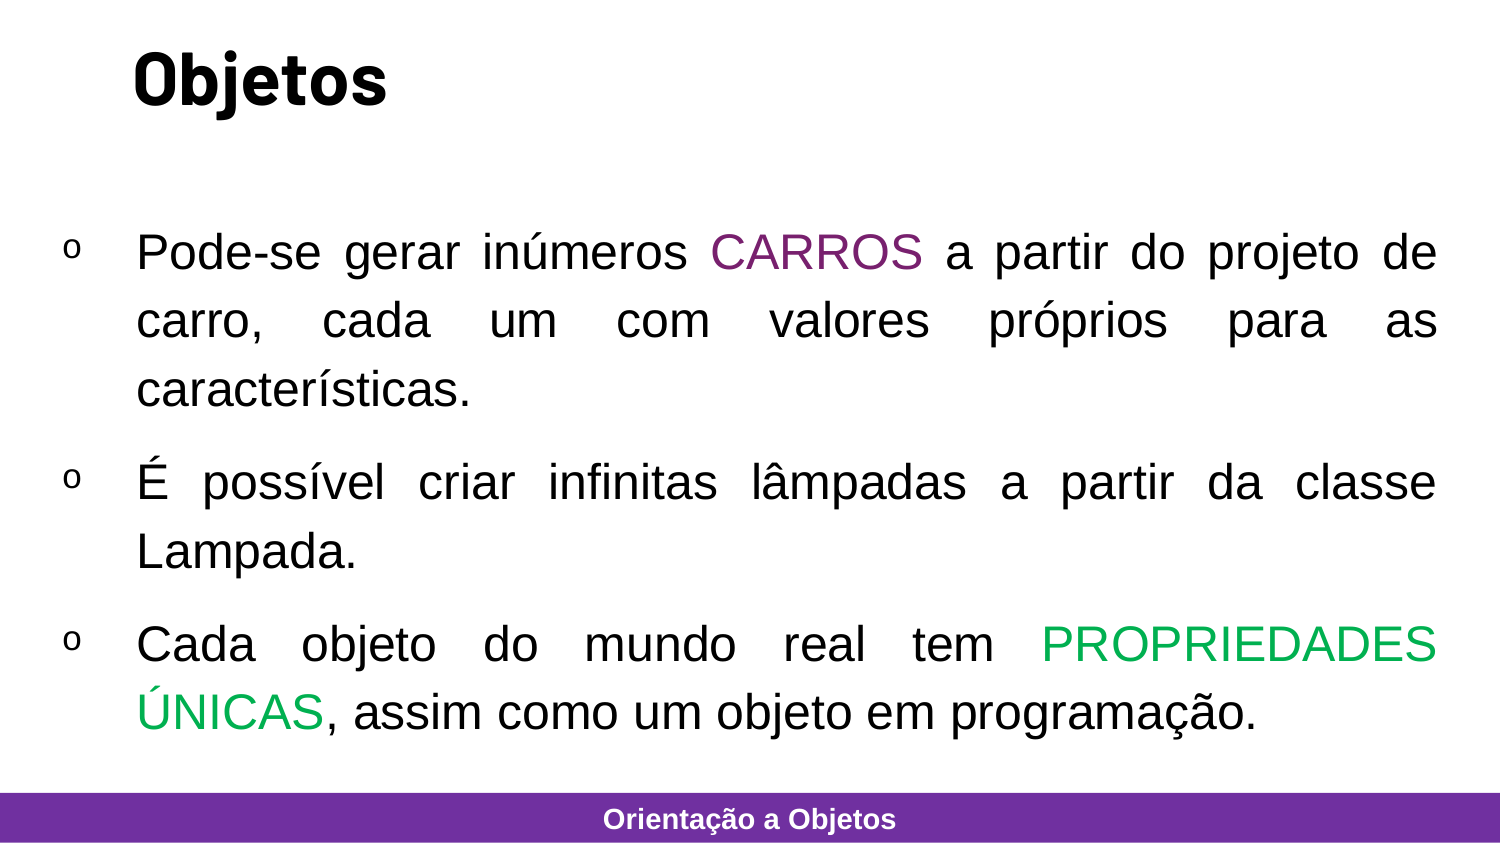

# Objetos
Pode-se gerar inúmeros carros a partir do projeto de carro, cada um com valores próprios para as características.
É possível criar infinitas lâmpadas a partir da classe Lampada.
Cada objeto do mundo real tem propriedades únicas, assim como um objeto em programação.